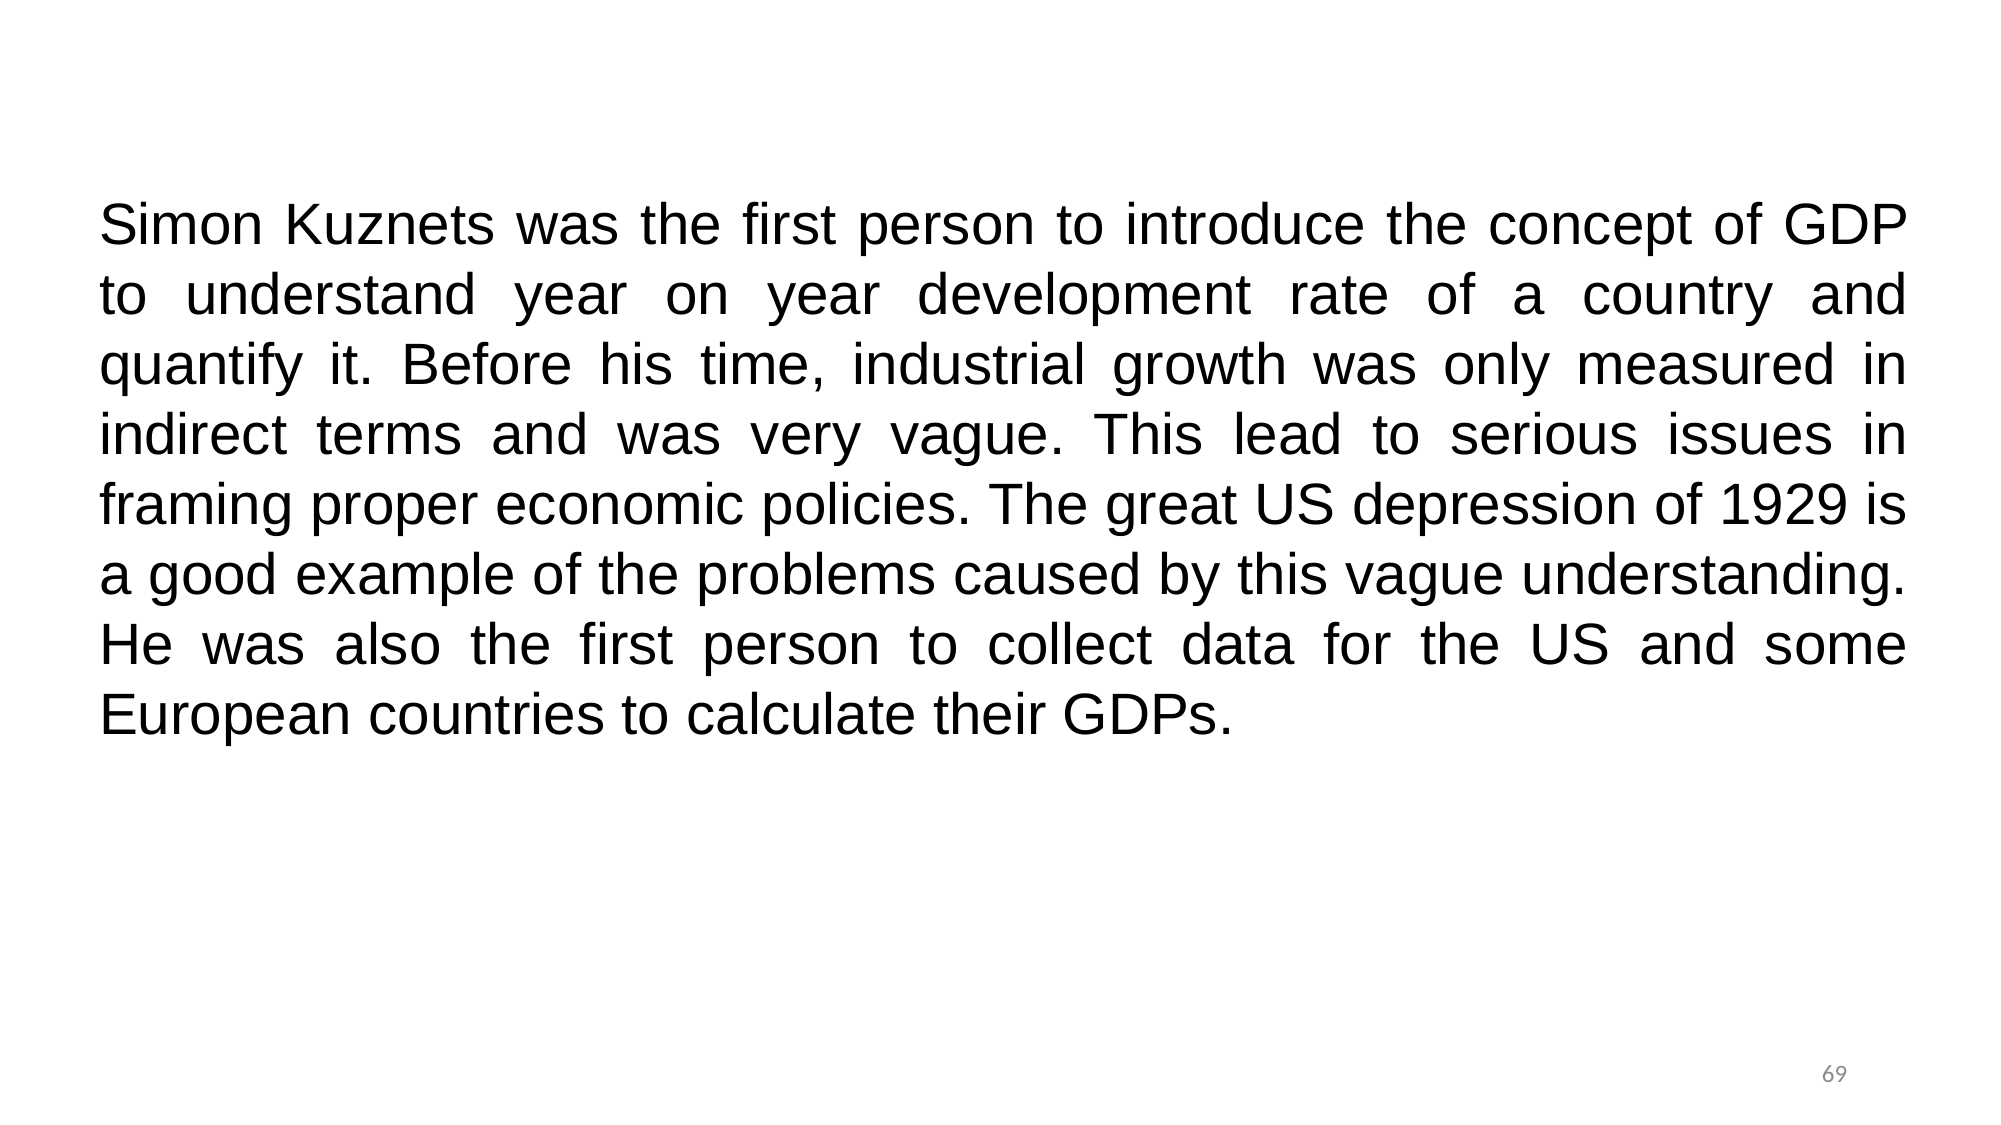

Simon Kuznets was the first person to introduce the concept of GDP to understand year on year development rate of a country and quantify it. Before his time, industrial growth was only measured in indirect terms and was very vague. This lead to serious issues in framing proper economic policies. The great US depression of 1929 is a good example of the problems caused by this vague understanding. He was also the first person to collect data for the US and some European countries to calculate their GDPs.
69